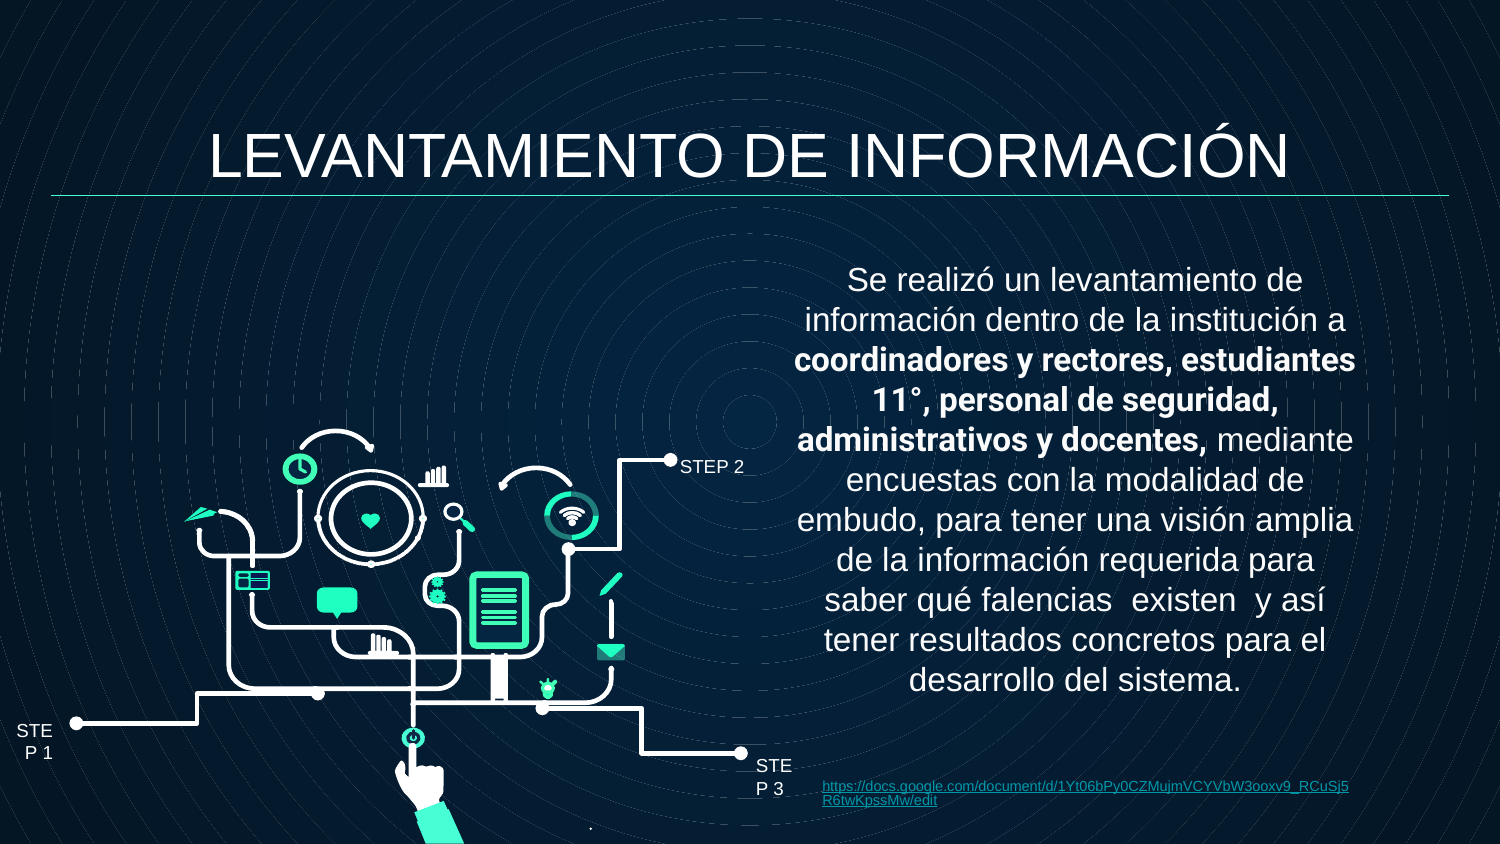

# LEVANTAMIENTO DE INFORMACIÓN
Se realizó un levantamiento de información dentro de la institución a coordinadores y rectores, estudiantes 11°, personal de seguridad, administrativos y docentes, mediante encuestas con la modalidad de embudo, para tener una visión amplia de la información requerida para saber qué falencias  existen  y así tener resultados concretos para el desarrollo del sistema.

STEP 2

STEP 1

STEP 3
https://docs.google.com/document/d/1Yt06bPy0CZMujmVCYVbW3ooxv9_RCuSj5R6twKpssMw/edit